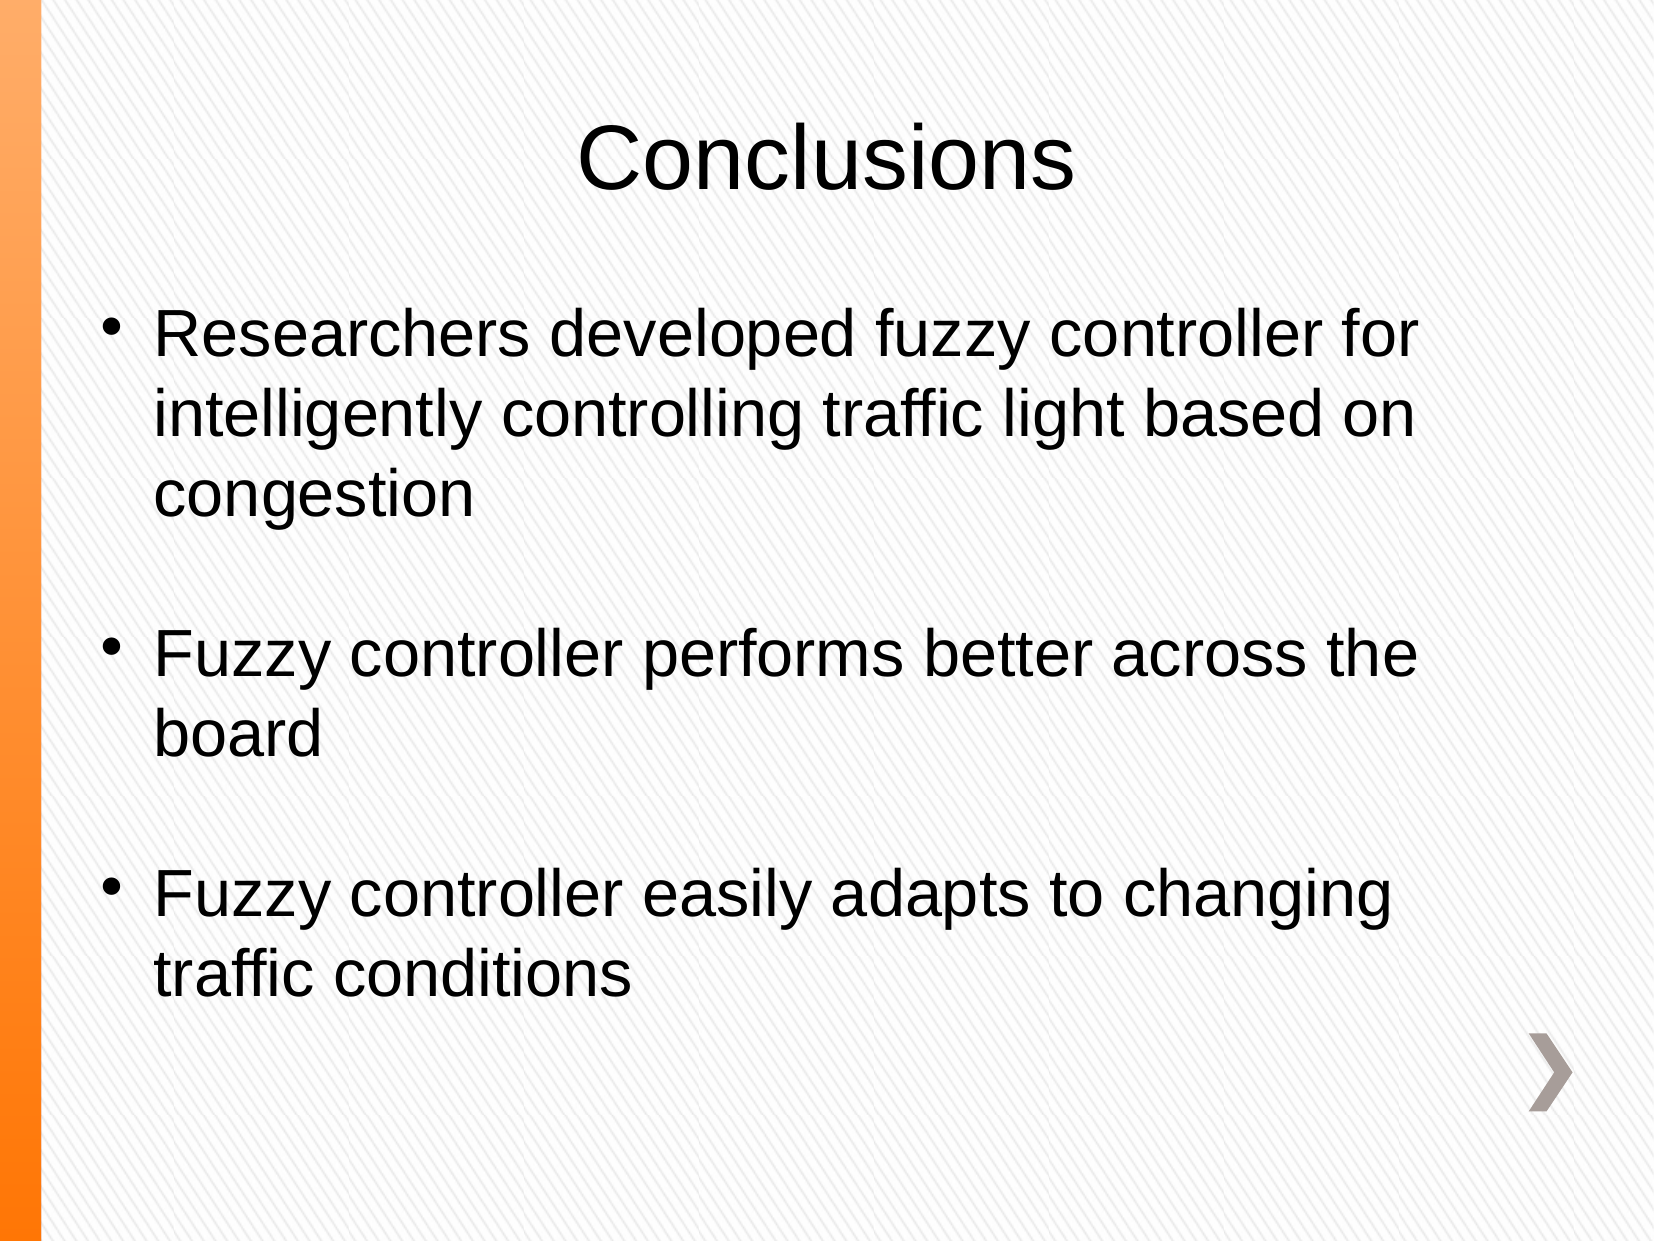

Conclusions
Researchers developed fuzzy controller for intelligently controlling traffic light based on congestion

Fuzzy controller performs better across the board

Fuzzy controller easily adapts to changing traffic conditions